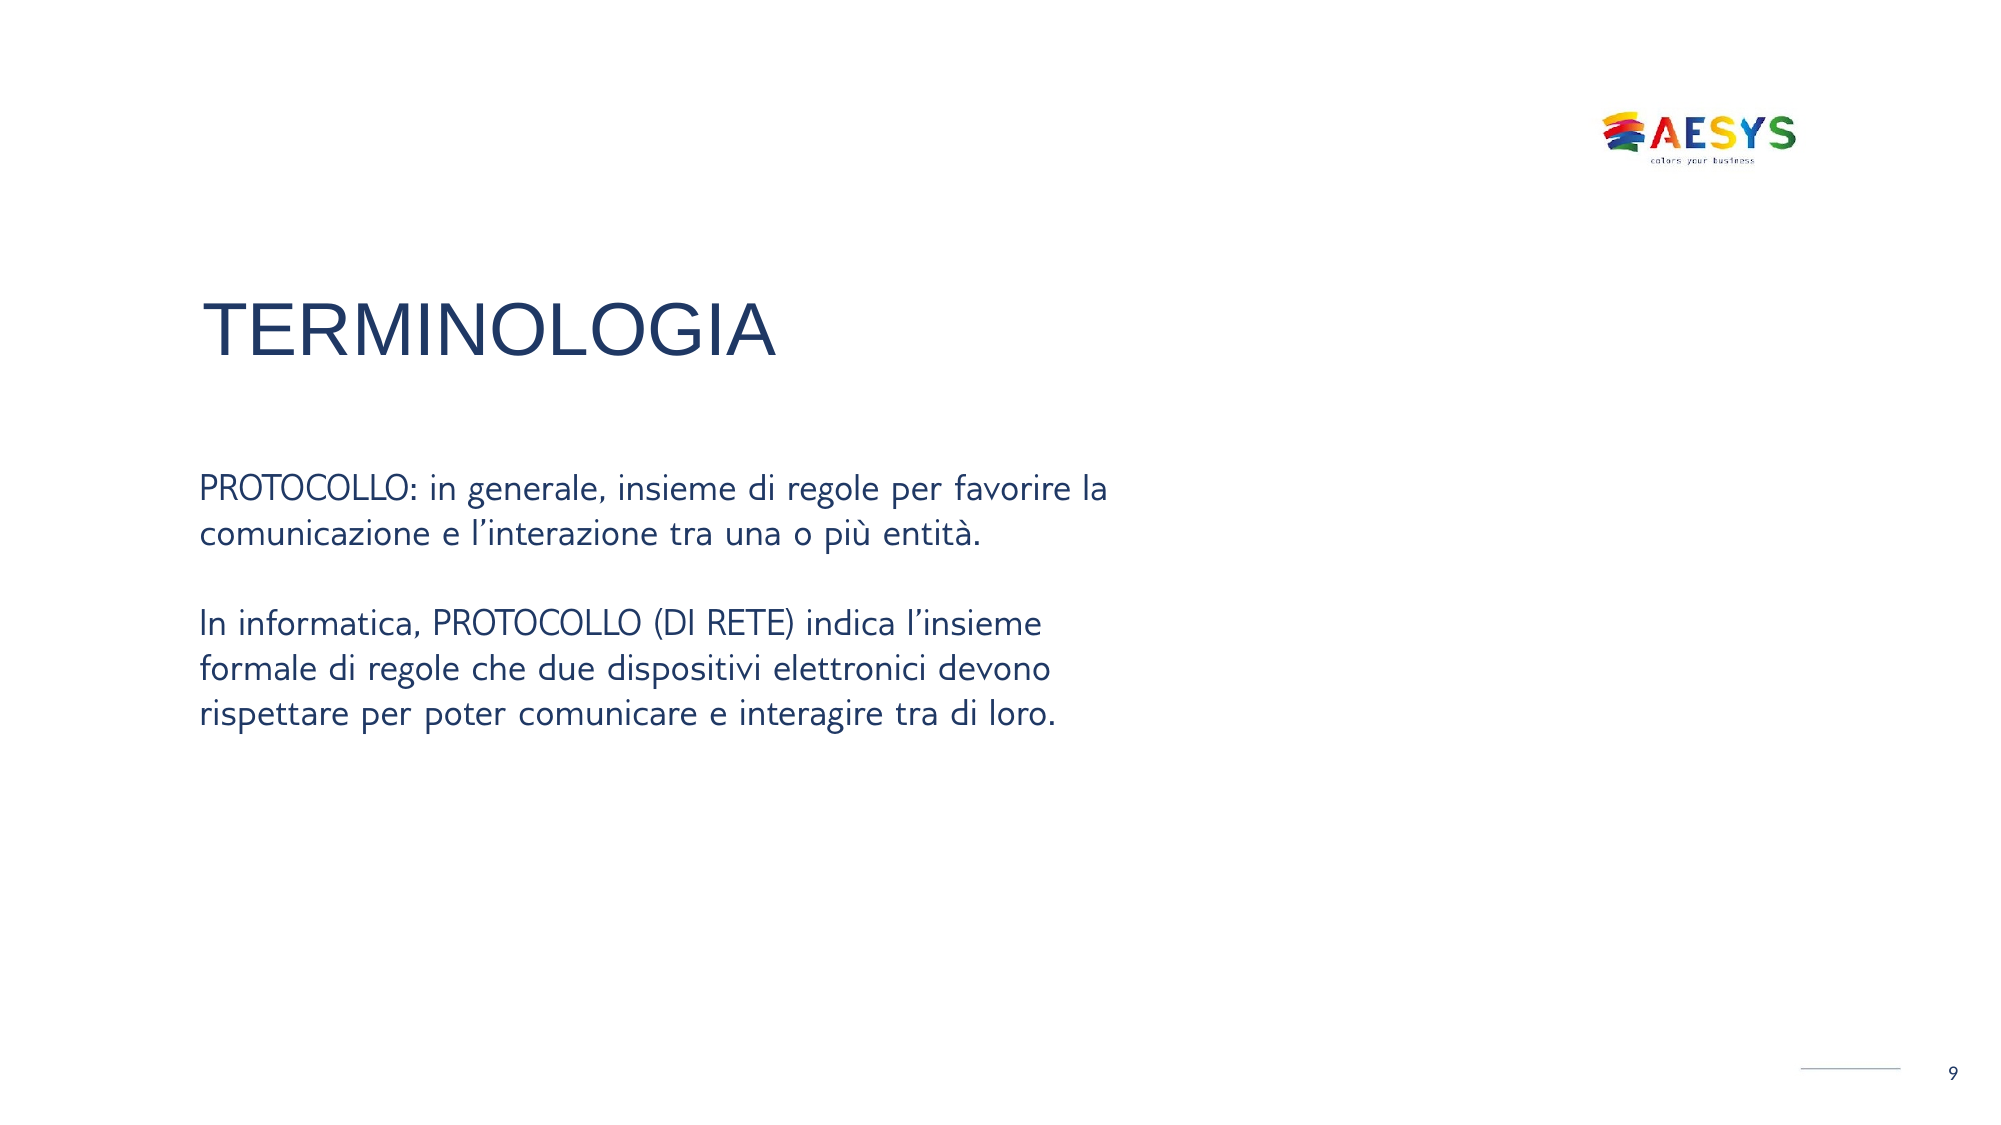

# TERMINOLOGIA
PROTOCOLLO: in generale, insieme di regole per favorire la comunicazione e l’interazione tra una o più entità.

In informatica, PROTOCOLLO (DI RETE) indica l’insieme formale di regole che due dispositivi elettronici devono rispettare per poter comunicare e interagire tra di loro.

9